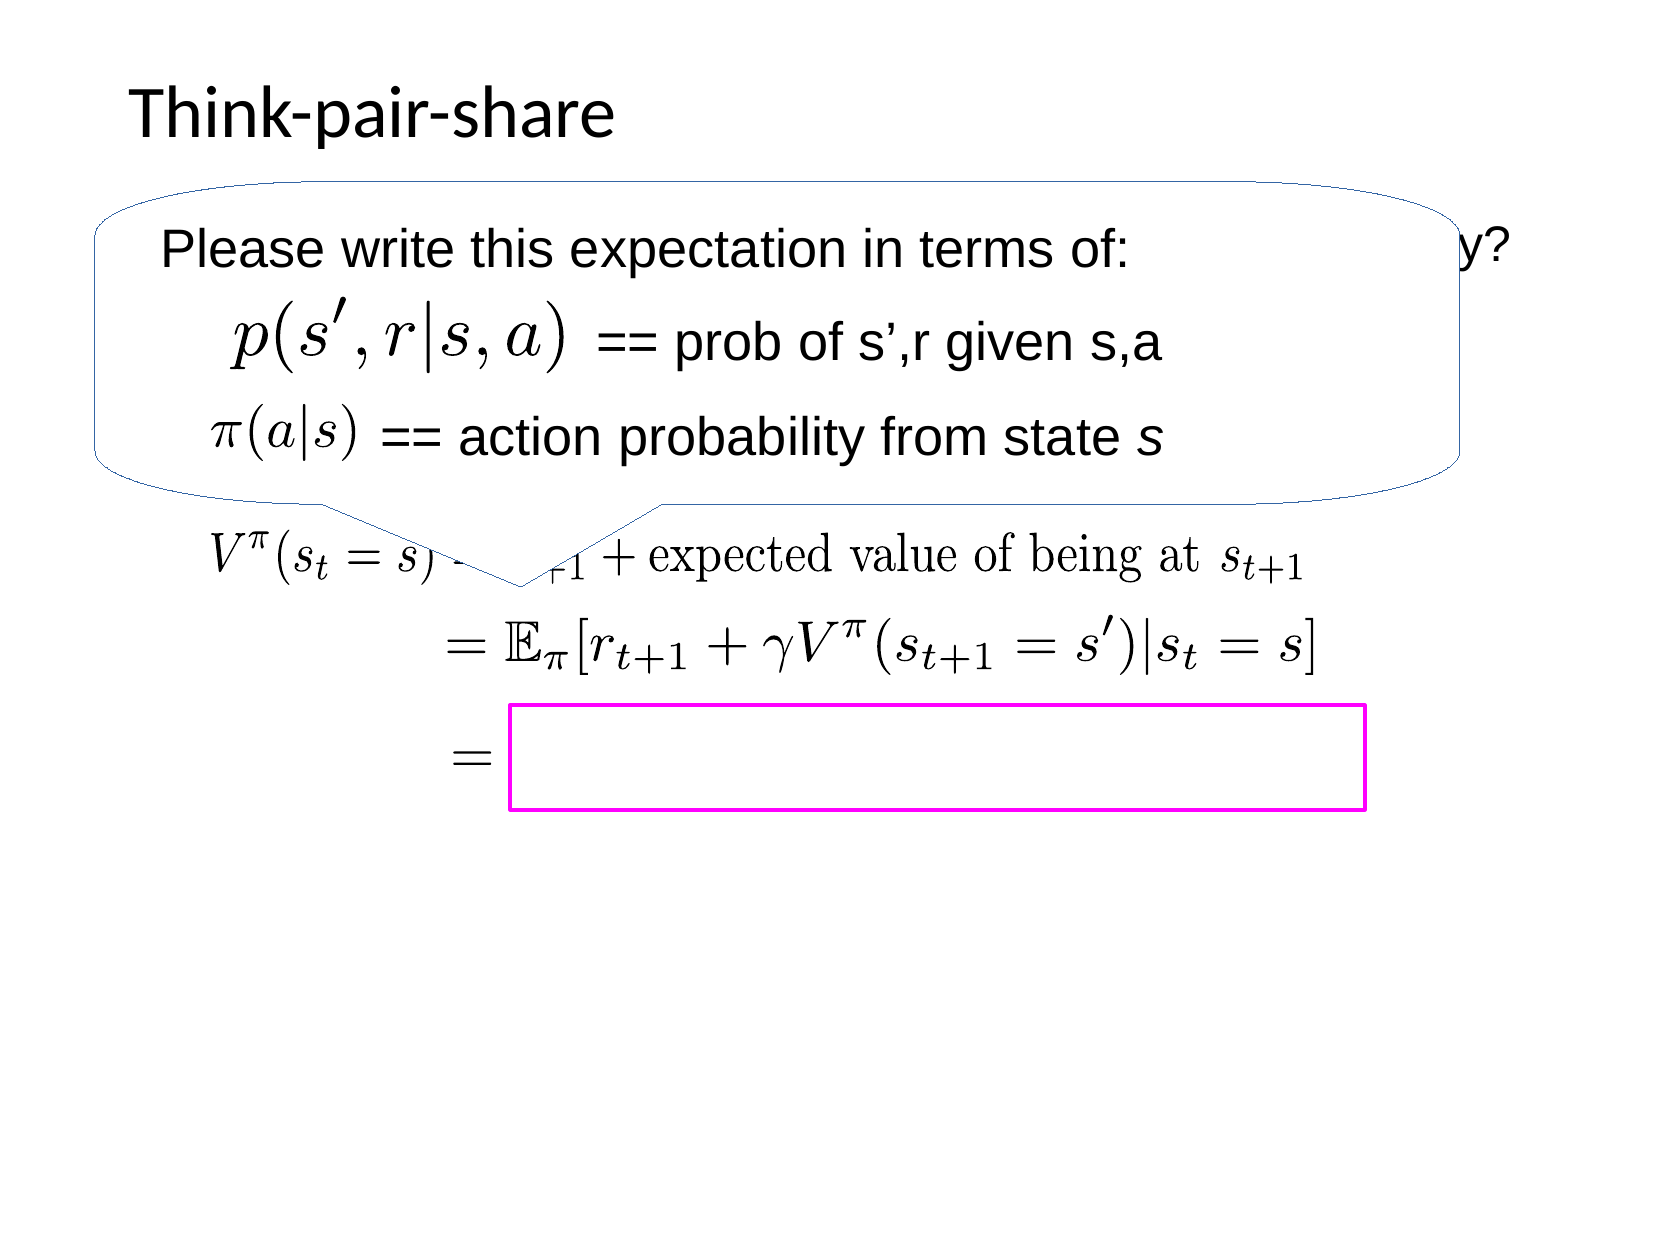

# Think-pair-share
Please write this expectation in terms of:

How do we calculate the value function for a given policy?

== prob of s’,r given s,a

== action probability from state s